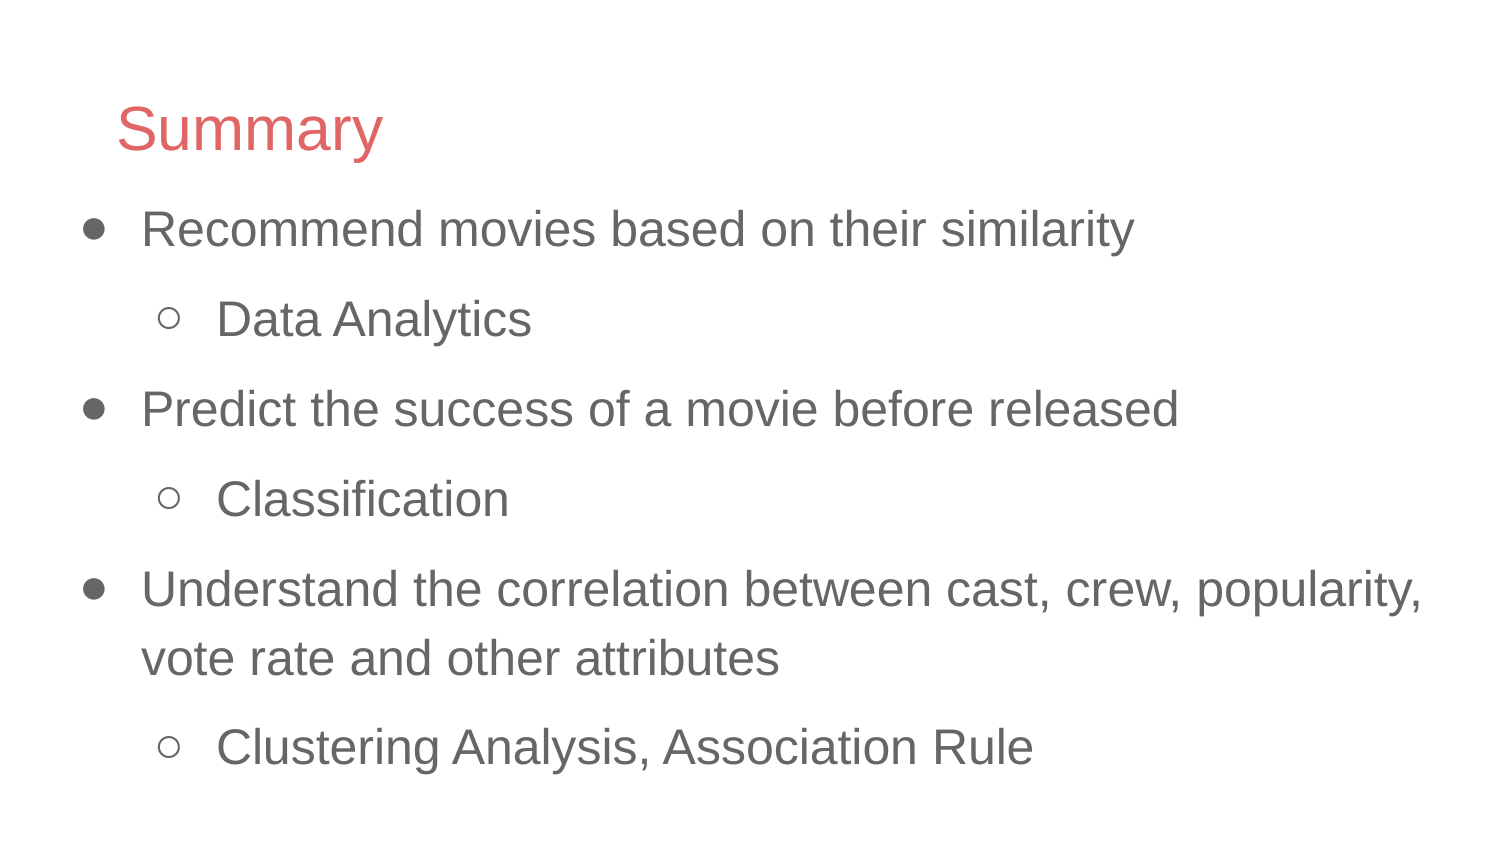

# Summary

Recommend movies based on their similarity
Data Analytics
Predict the success of a movie before released
Classification
Understand the correlation between cast, crew, popularity, vote rate and other attributes
Clustering Analysis, Association Rule